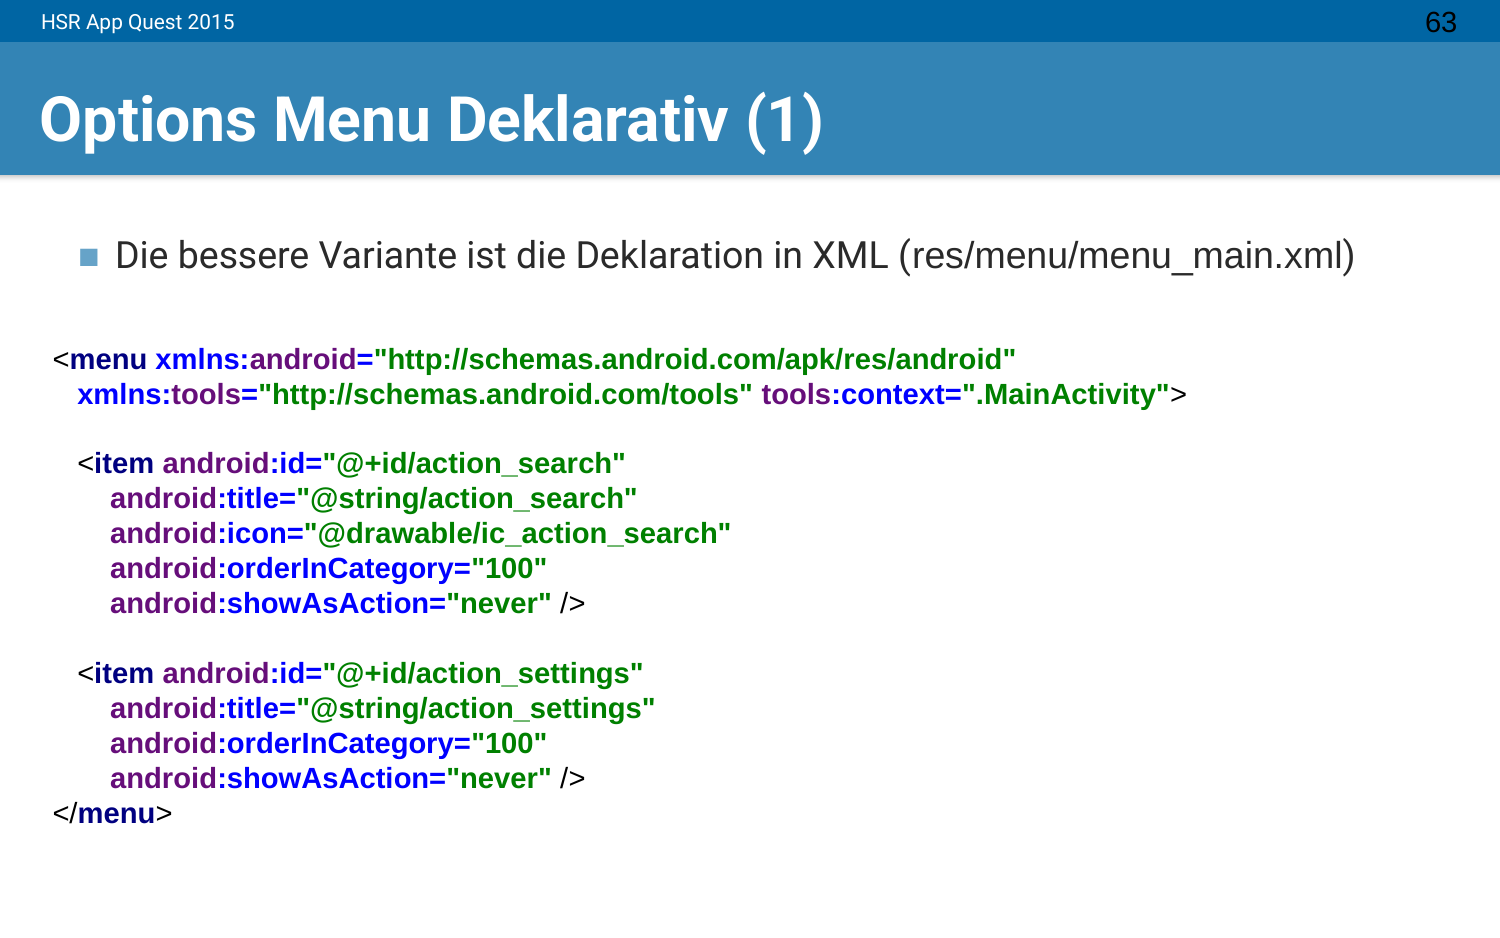

63
# Options Menu Deklarativ (1)
Die bessere Variante ist die Deklaration in XML (res/menu/menu_main.xml)
<menu xmlns:android="http://schemas.android.com/apk/res/android"
   xmlns:tools="http://schemas.android.com/tools" tools:context=".MainActivity">

   <item android:id="@+id/action_search"
       android:title="@string/action_search"
       android:icon="@drawable/ic_action_search"
       android:orderInCategory="100"
       android:showAsAction="never" />

   <item android:id="@+id/action_settings"
       android:title="@string/action_settings"
       android:orderInCategory="100"
       android:showAsAction="never" />
</menu>